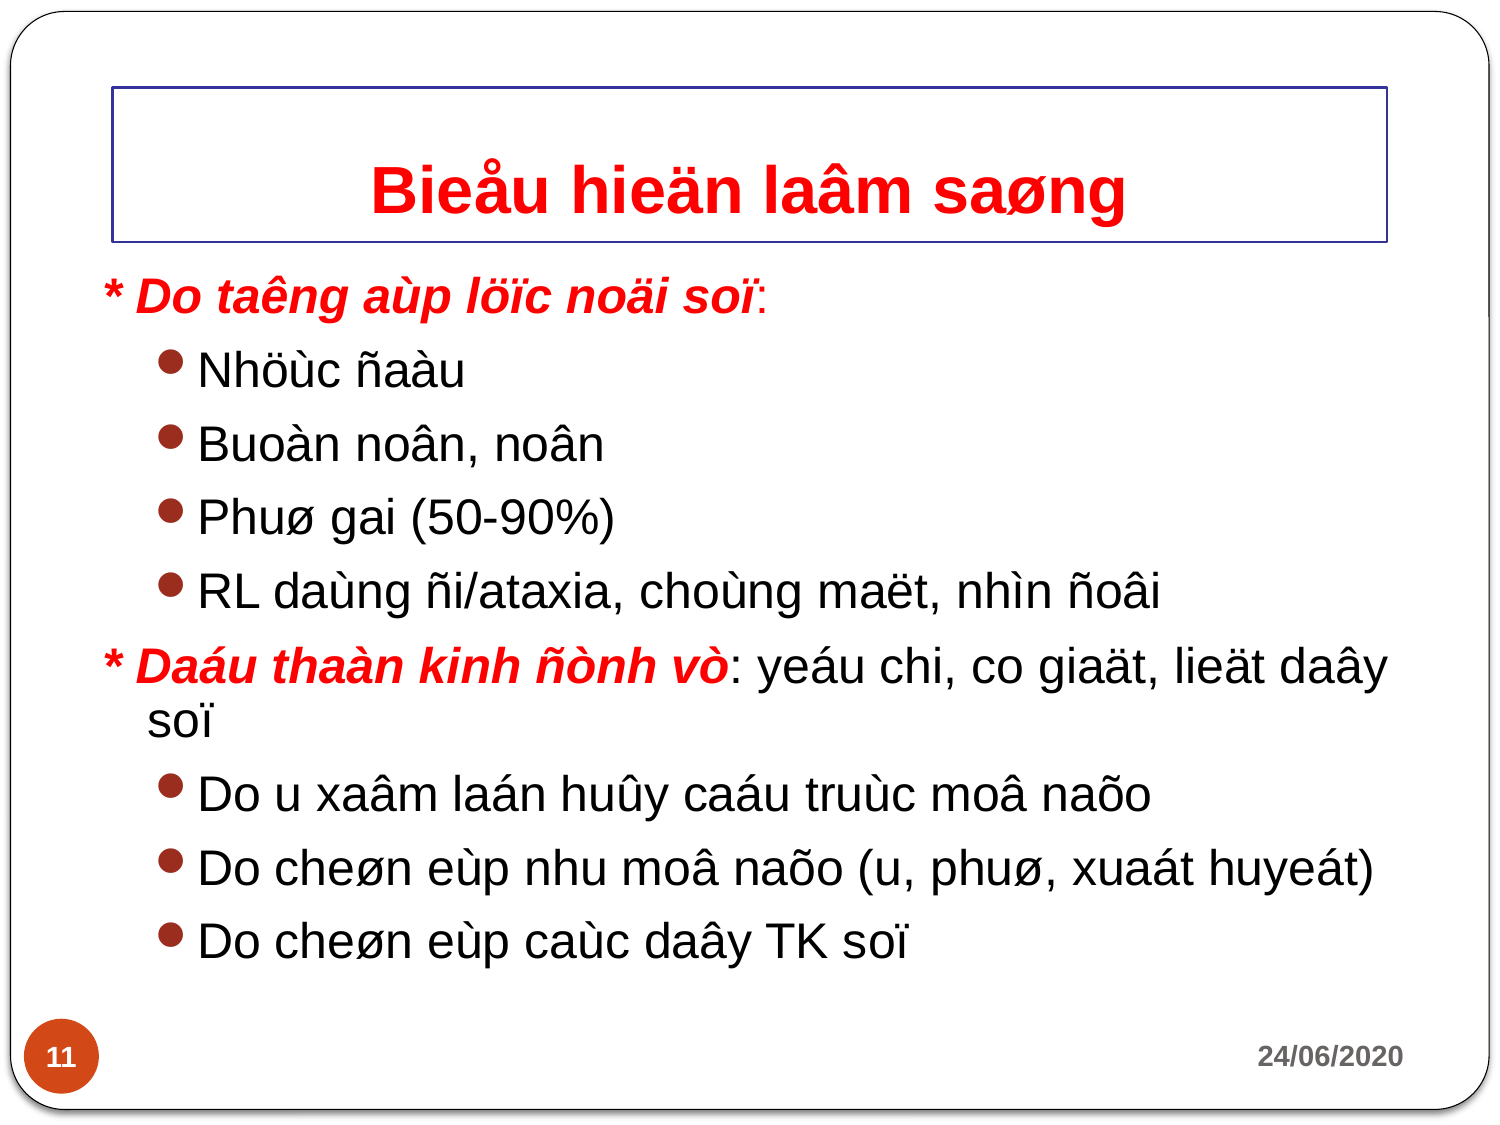

# Bieåu hieän laâm saøng
* Do taêng aùp löïc noäi soï:
Nhöùc ñaàu
Buoàn noân, noân
Phuø gai (50-90%)
RL daùng ñi/ataxia, choùng maët, nhìn ñoâi
* Daáu thaàn kinh ñònh vò: yeáu chi, co giaät, lieät daây soï
Do u xaâm laán huûy caáu truùc moâ naõo
Do cheøn eùp nhu moâ naõo (u, phuø, xuaát huyeát)
Do cheøn eùp caùc daây TK soï
24/06/2020
11